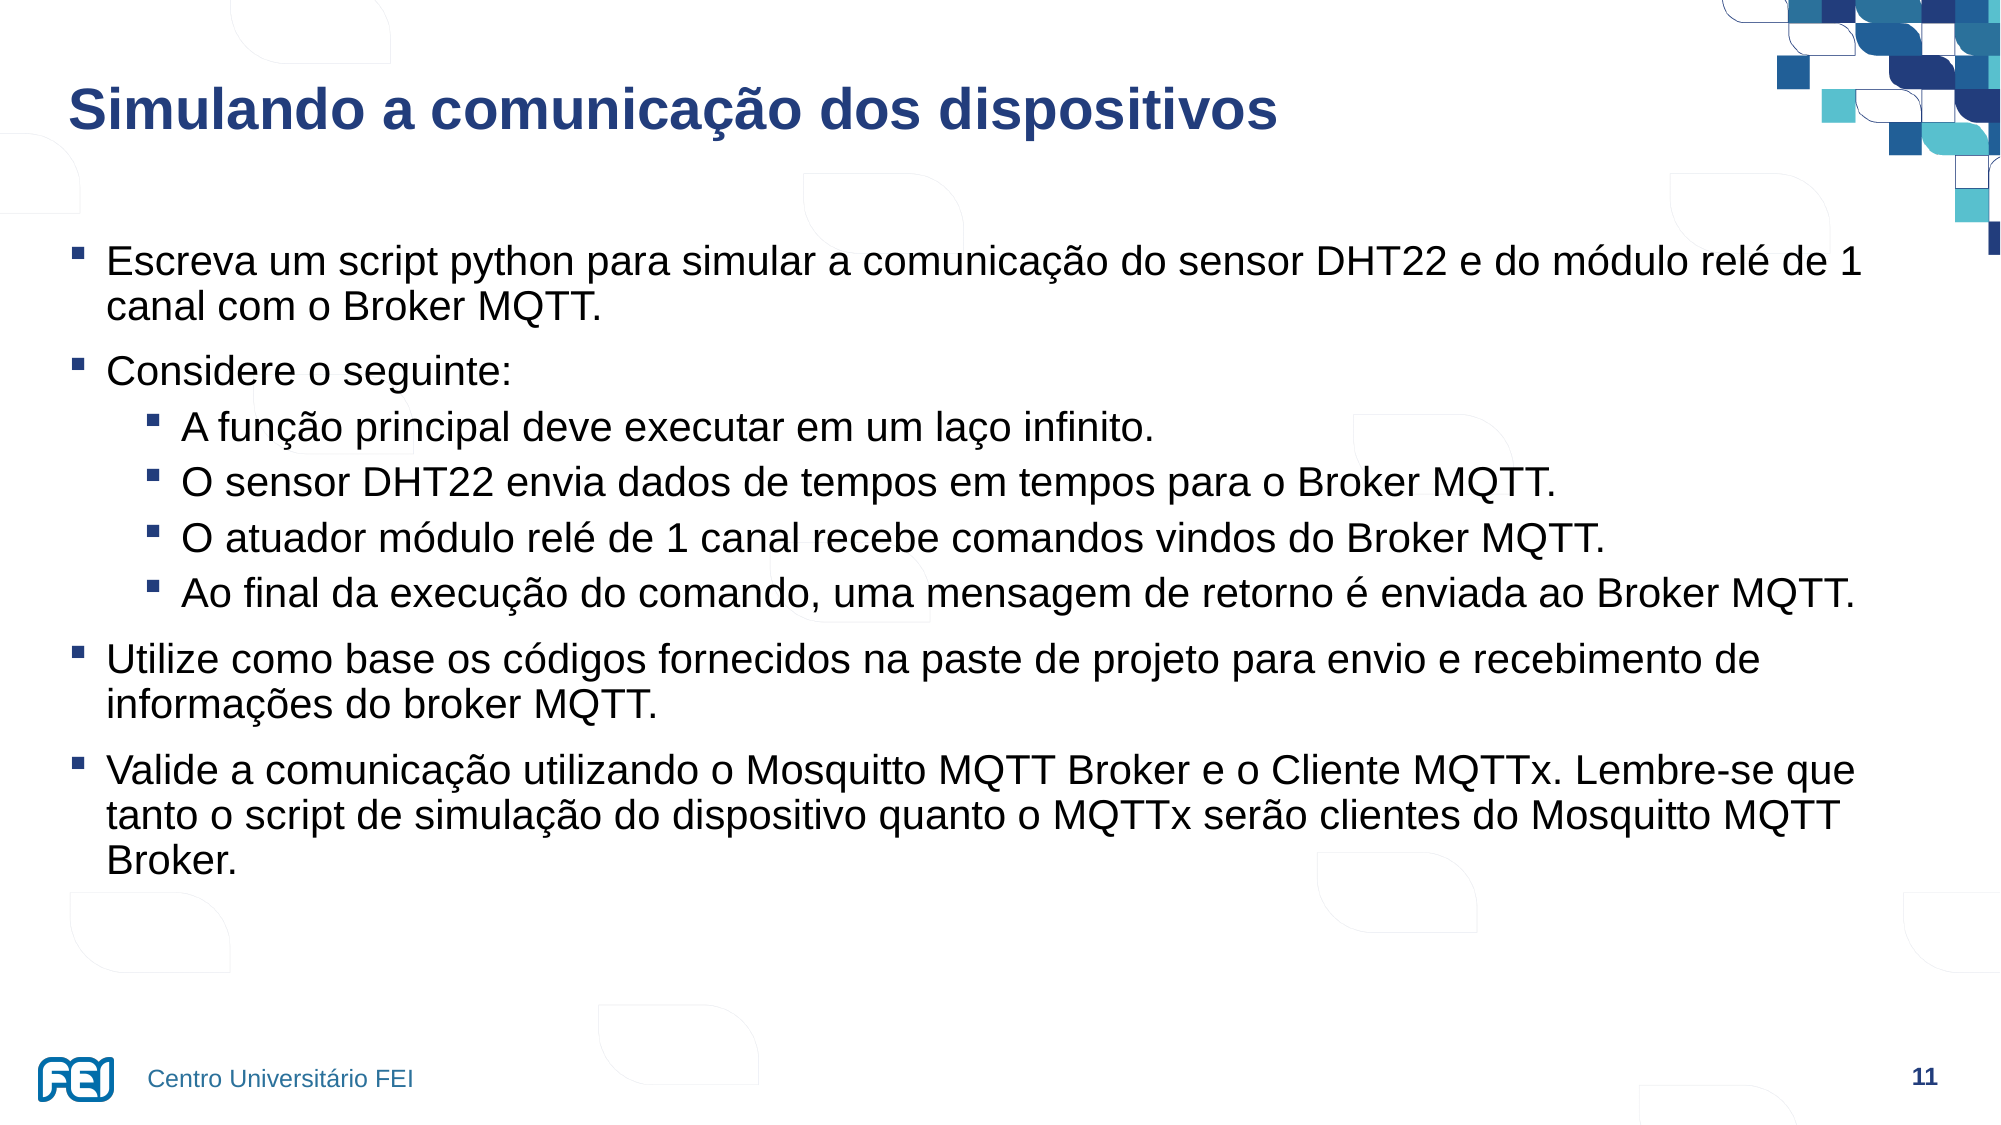

# Simulando a comunicação dos dispositivos
Escreva um script python para simular a comunicação do sensor DHT22 e do módulo relé de 1 canal com o Broker MQTT.
Considere o seguinte:
A função principal deve executar em um laço infinito.
O sensor DHT22 envia dados de tempos em tempos para o Broker MQTT.
O atuador módulo relé de 1 canal recebe comandos vindos do Broker MQTT.
Ao final da execução do comando, uma mensagem de retorno é enviada ao Broker MQTT.
Utilize como base os códigos fornecidos na paste de projeto para envio e recebimento de informações do broker MQTT.
Valide a comunicação utilizando o Mosquitto MQTT Broker e o Cliente MQTTx. Lembre-se que tanto o script de simulação do dispositivo quanto o MQTTx serão clientes do Mosquitto MQTT Broker.
11
Centro Universitário FEI